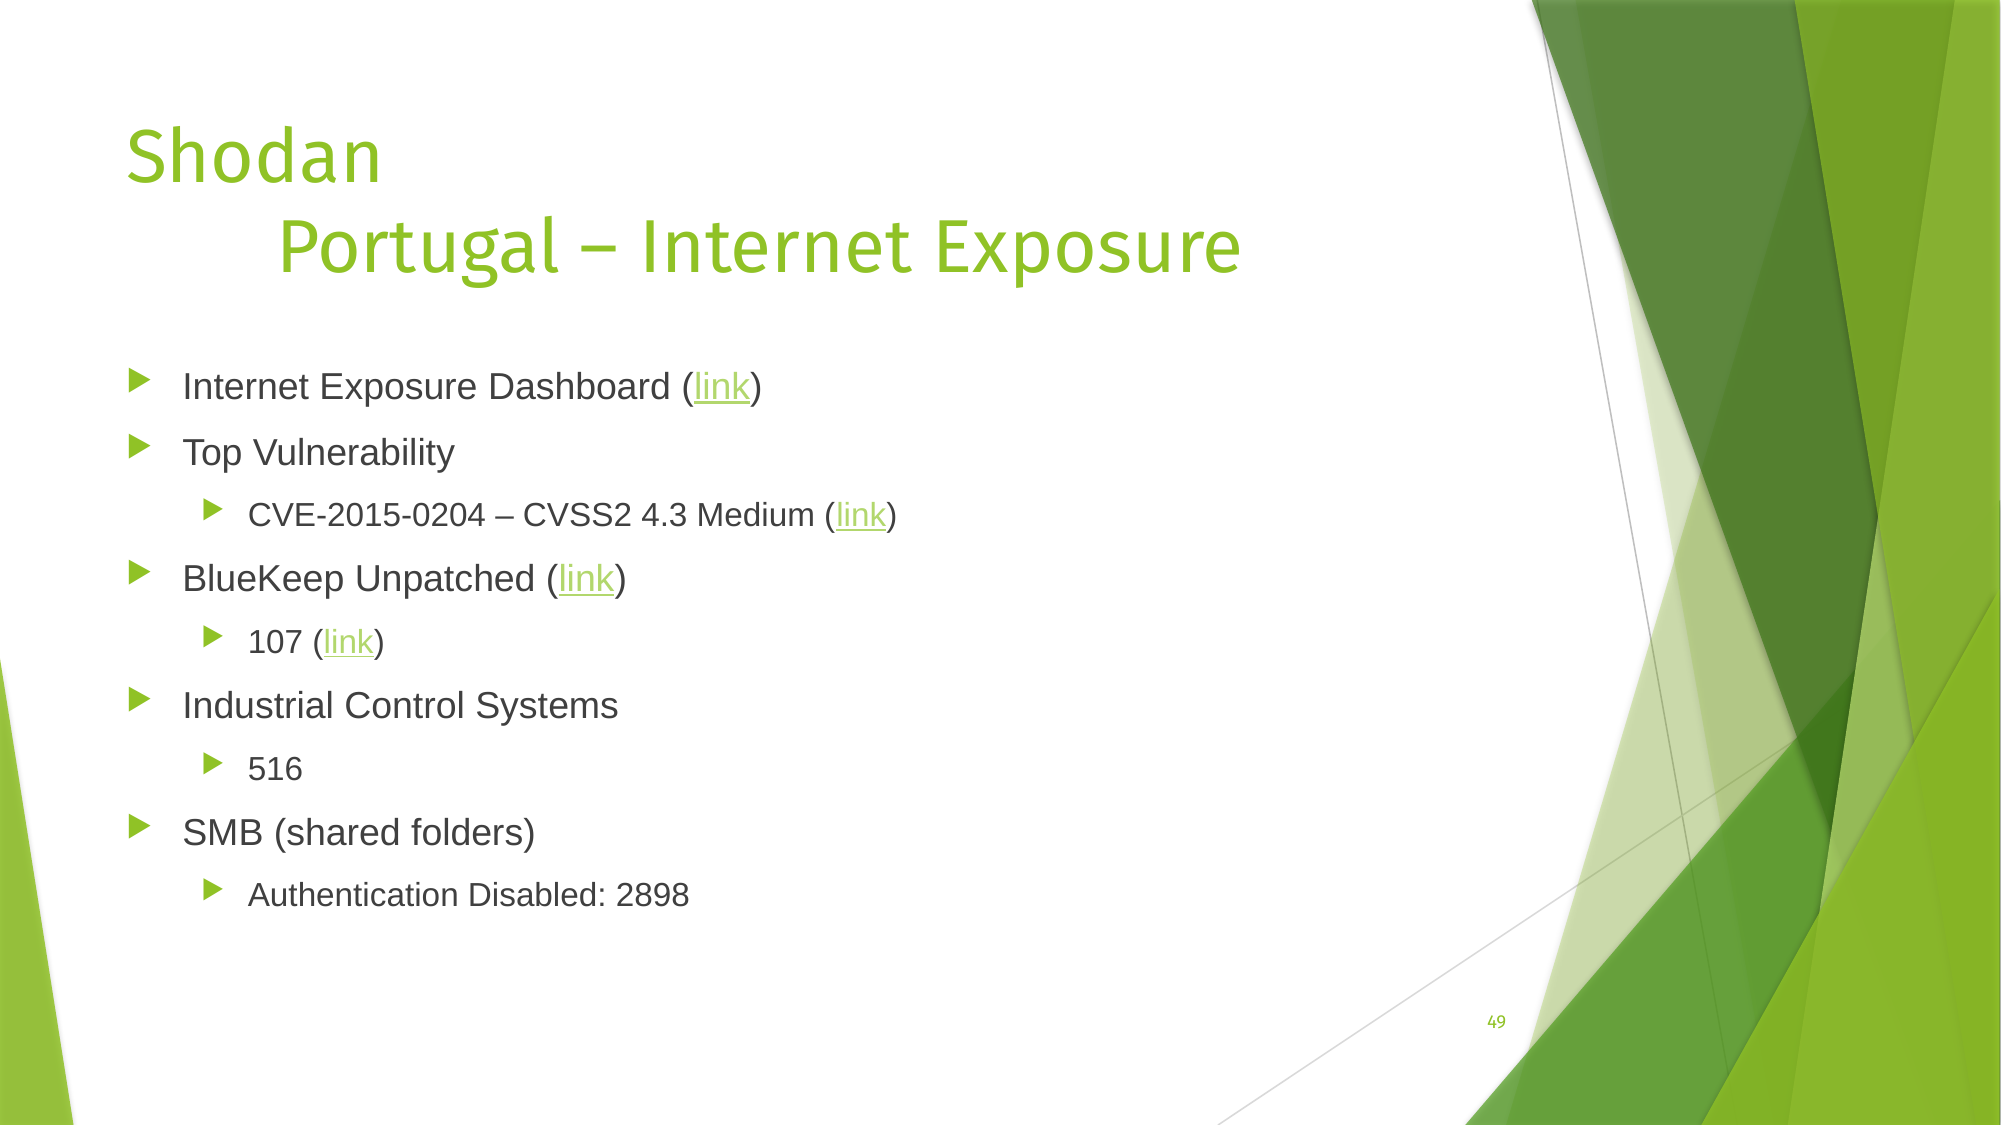

# Shodan Portugal – Internet Exposure
Internet Exposure Dashboard (link)
Top Vulnerability
CVE-2015-0204 – CVSS2 4.3 Medium (link)
BlueKeep Unpatched (link)
107 (link)
Industrial Control Systems
516
SMB (shared folders)
Authentication Disabled: 2898
49